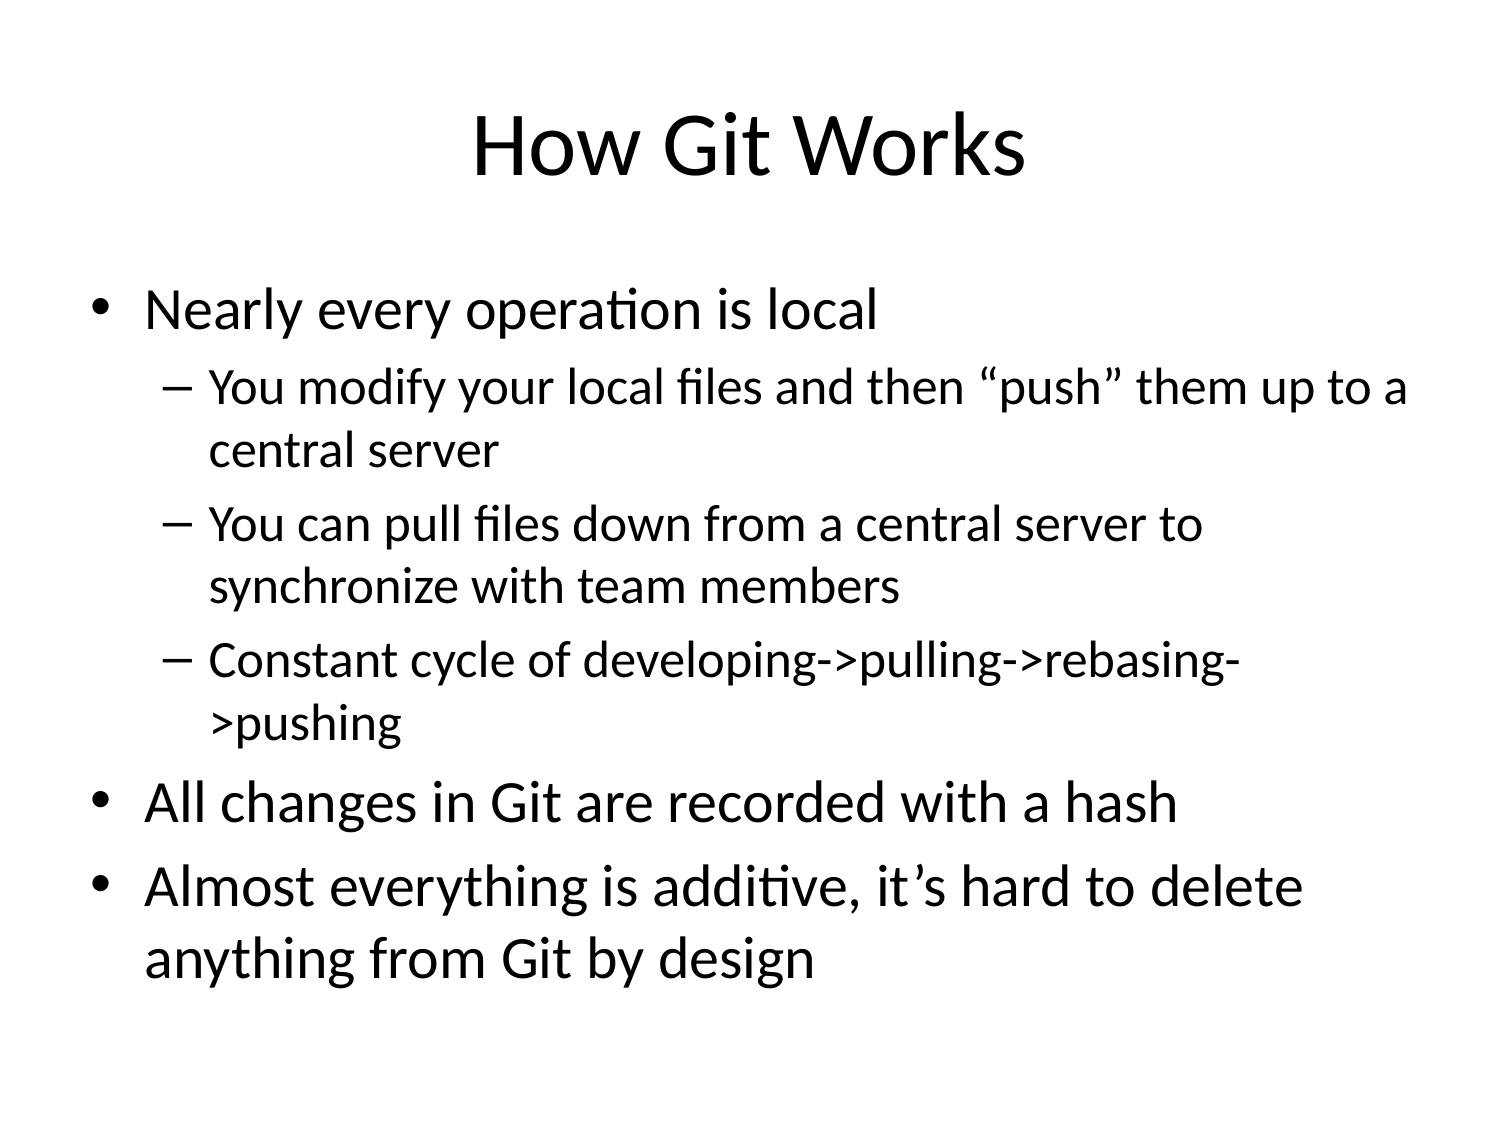

# How Git Works
Nearly every operation is local
You modify your local files and then “push” them up to a central server
You can pull files down from a central server to synchronize with team members
Constant cycle of developing->pulling->rebasing->pushing
All changes in Git are recorded with a hash
Almost everything is additive, it’s hard to delete anything from Git by design